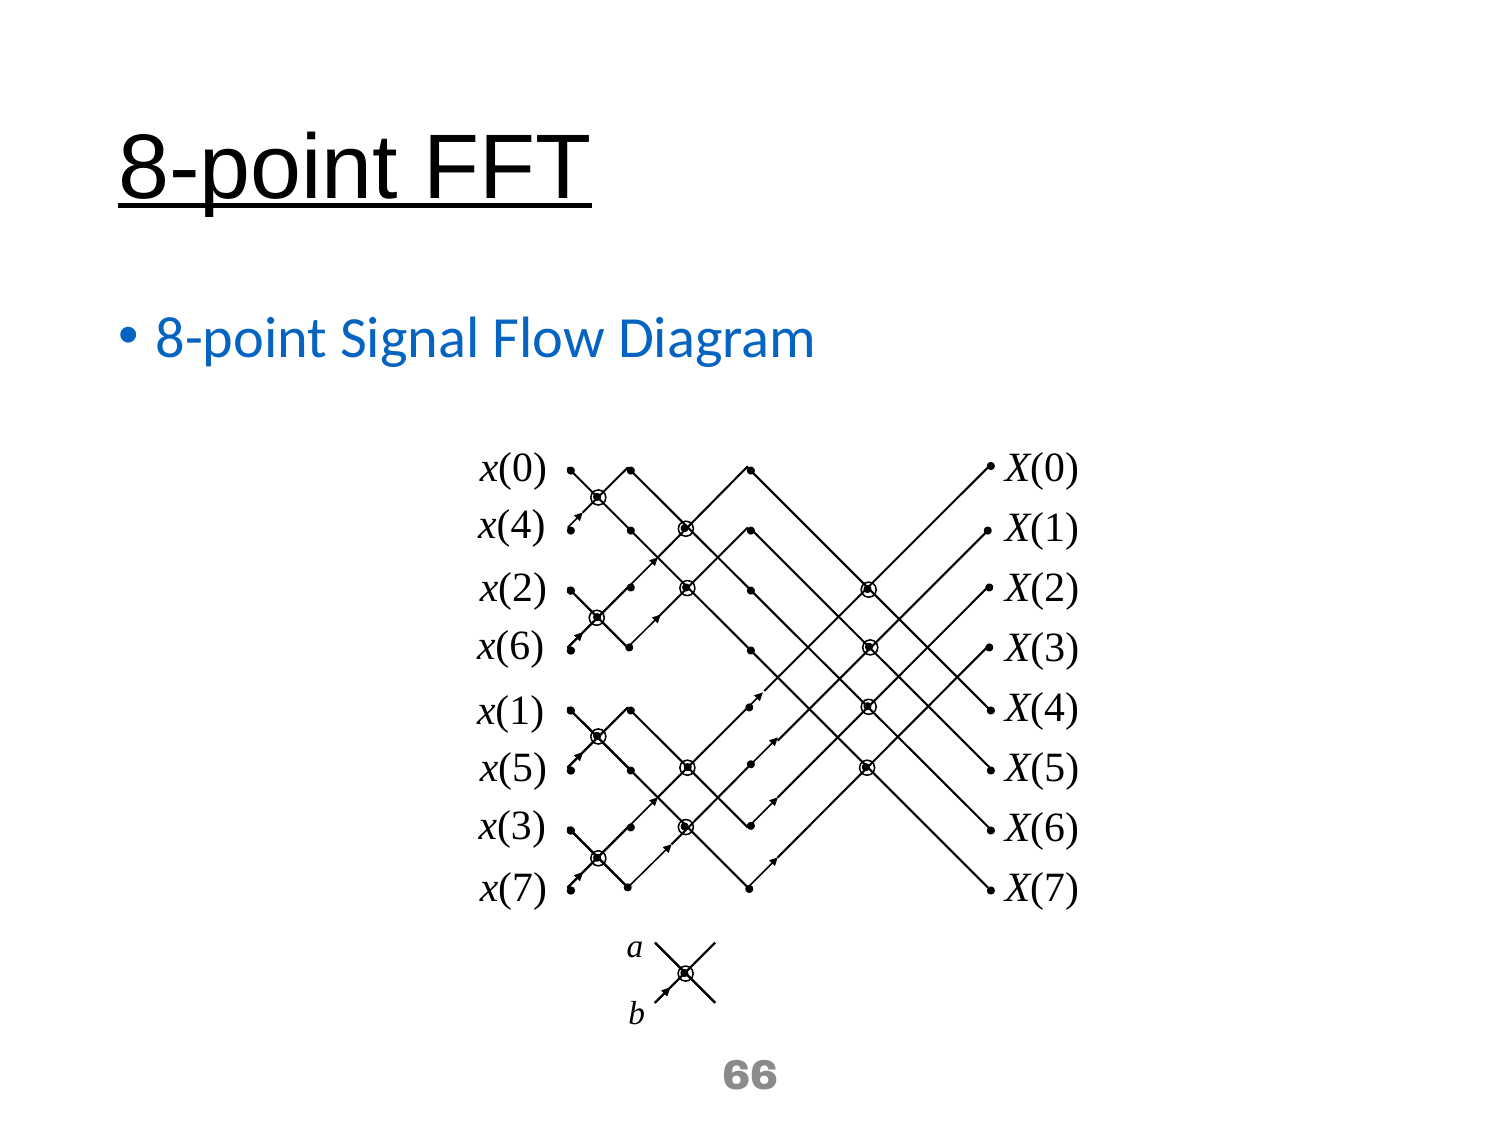

# 8-point FFT
8-point Signal Flow Diagram
x(0)
X(0)

x(4)
X(1)

x(2)

X(2)

x(6)
X(3)

X(4)
x(1)

x(5)

X(5)

x(3)

X(6)

x(7)

X(7)

a

b

66